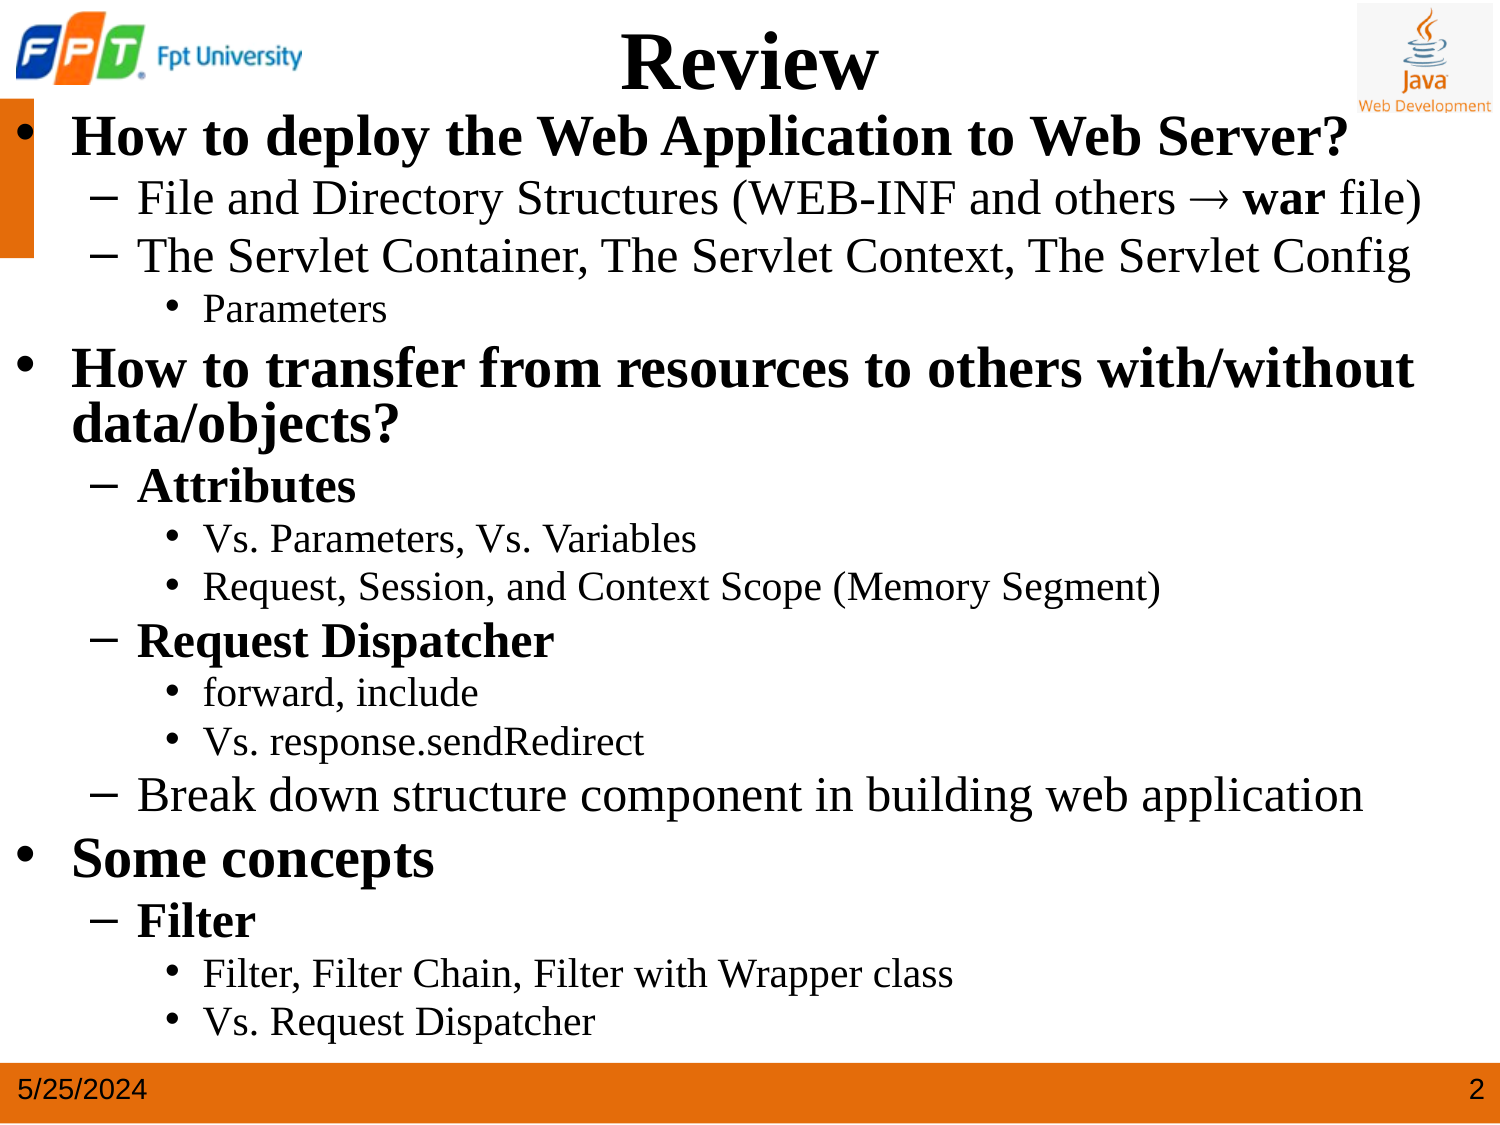

Review
How to deploy the Web Application to Web Server?
File and Directory Structures (WEB-INF and others → war file)
The Servlet Container, The Servlet Context, The Servlet Config
Parameters
How to transfer from resources to others with/without data/objects?
Attributes
Vs. Parameters, Vs. Variables
Request, Session, and Context Scope (Memory Segment)
Request Dispatcher
forward, include
Vs. response.sendRedirect
Break down structure component in building web application
Some concepts
Filter
Filter, Filter Chain, Filter with Wrapper class
Vs. Request Dispatcher
5/25/2024
2